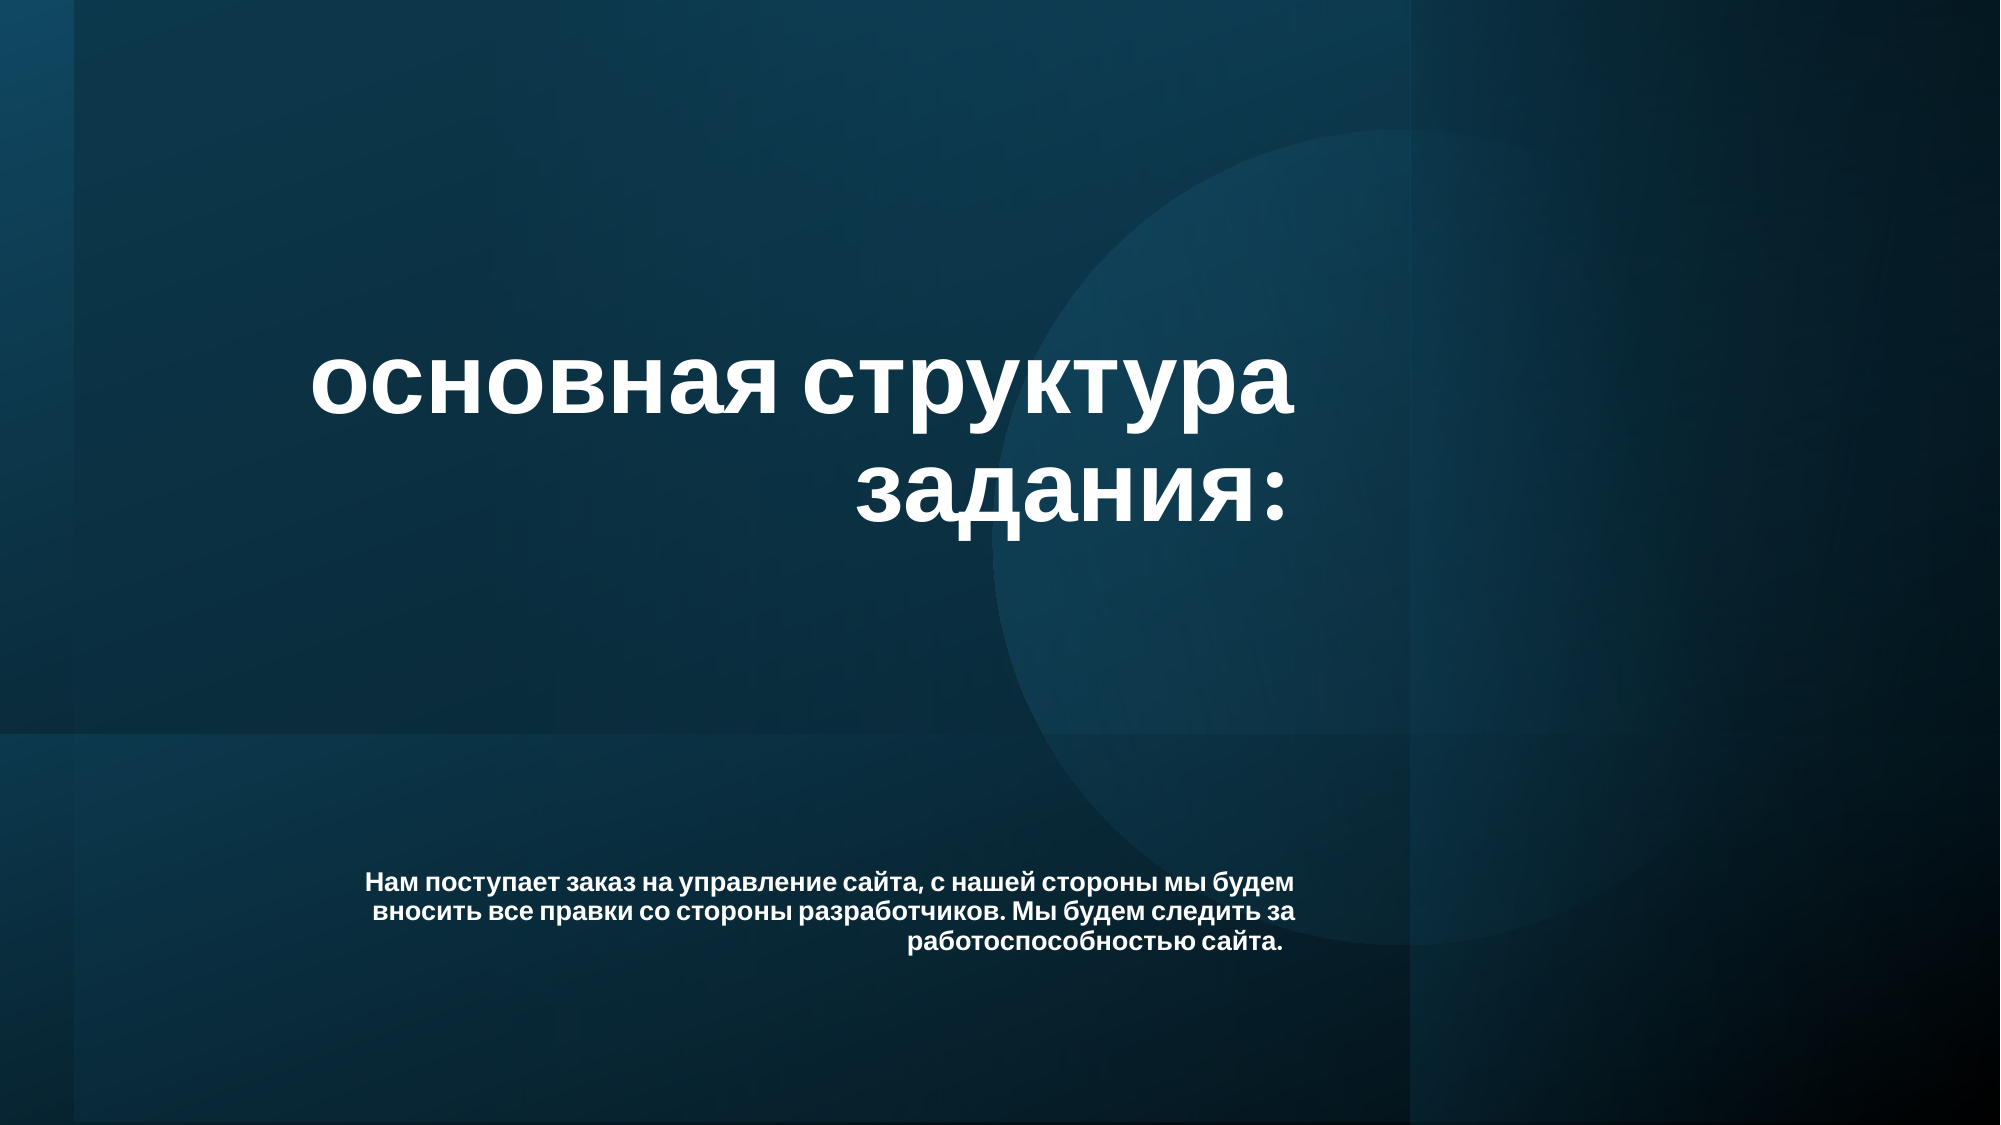

# основная структура задания:

Нам поступает заказ на управление сайта, с нашей стороны мы будем вносить все правки со стороны разработчиков. Мы будем следить за работоспособностью сайта.